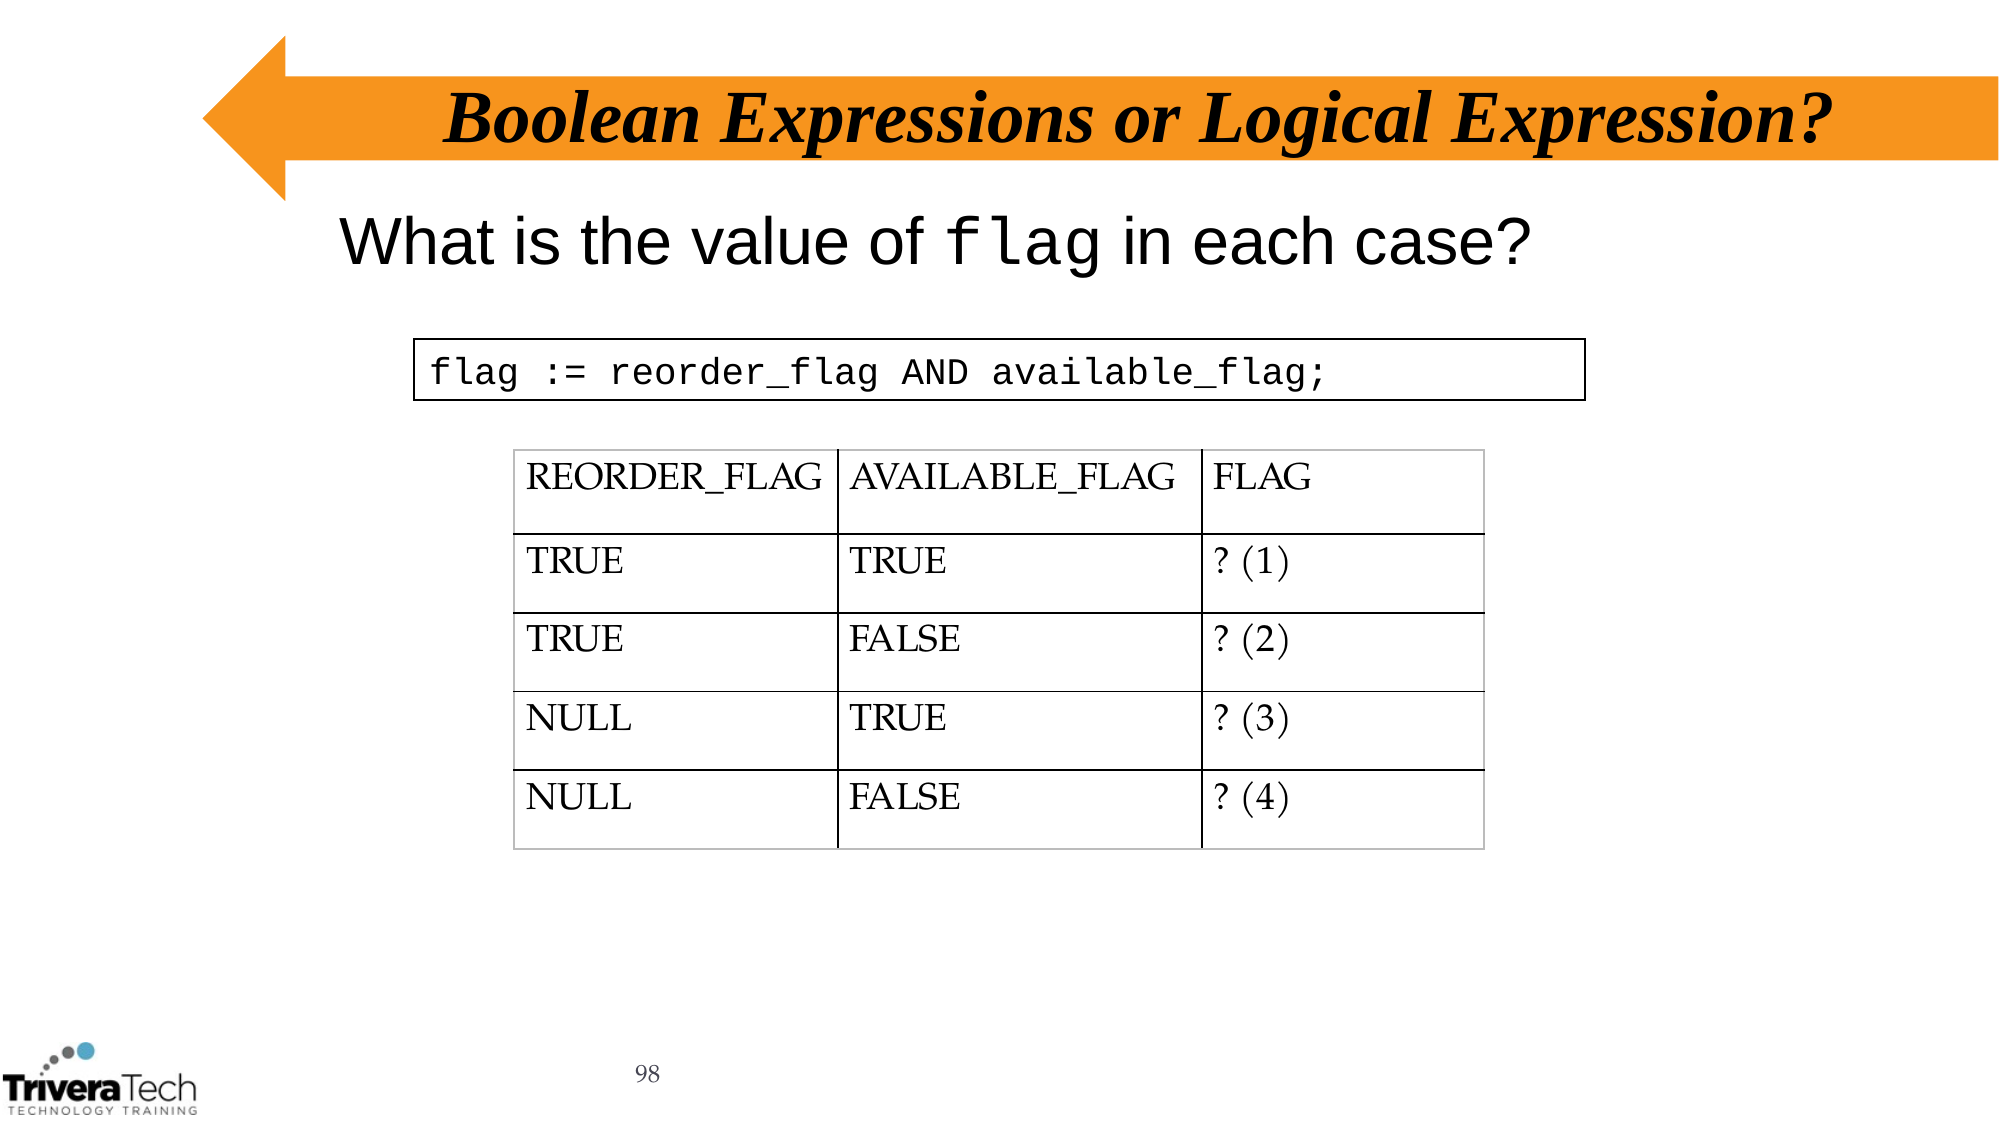

# Boolean Expressions or Logical Expression?
What is the value of flag in each case?

flag := reorder_flag AND available_flag;
| REORDER\_FLAG | AVAILABLE\_FLAG | FLAG |
| --- | --- | --- |
| TRUE | TRUE | ? (1) |
| TRUE | FALSE | ? (2) |
| NULL | TRUE | ? (3) |
| NULL | FALSE | ? (4) |
98